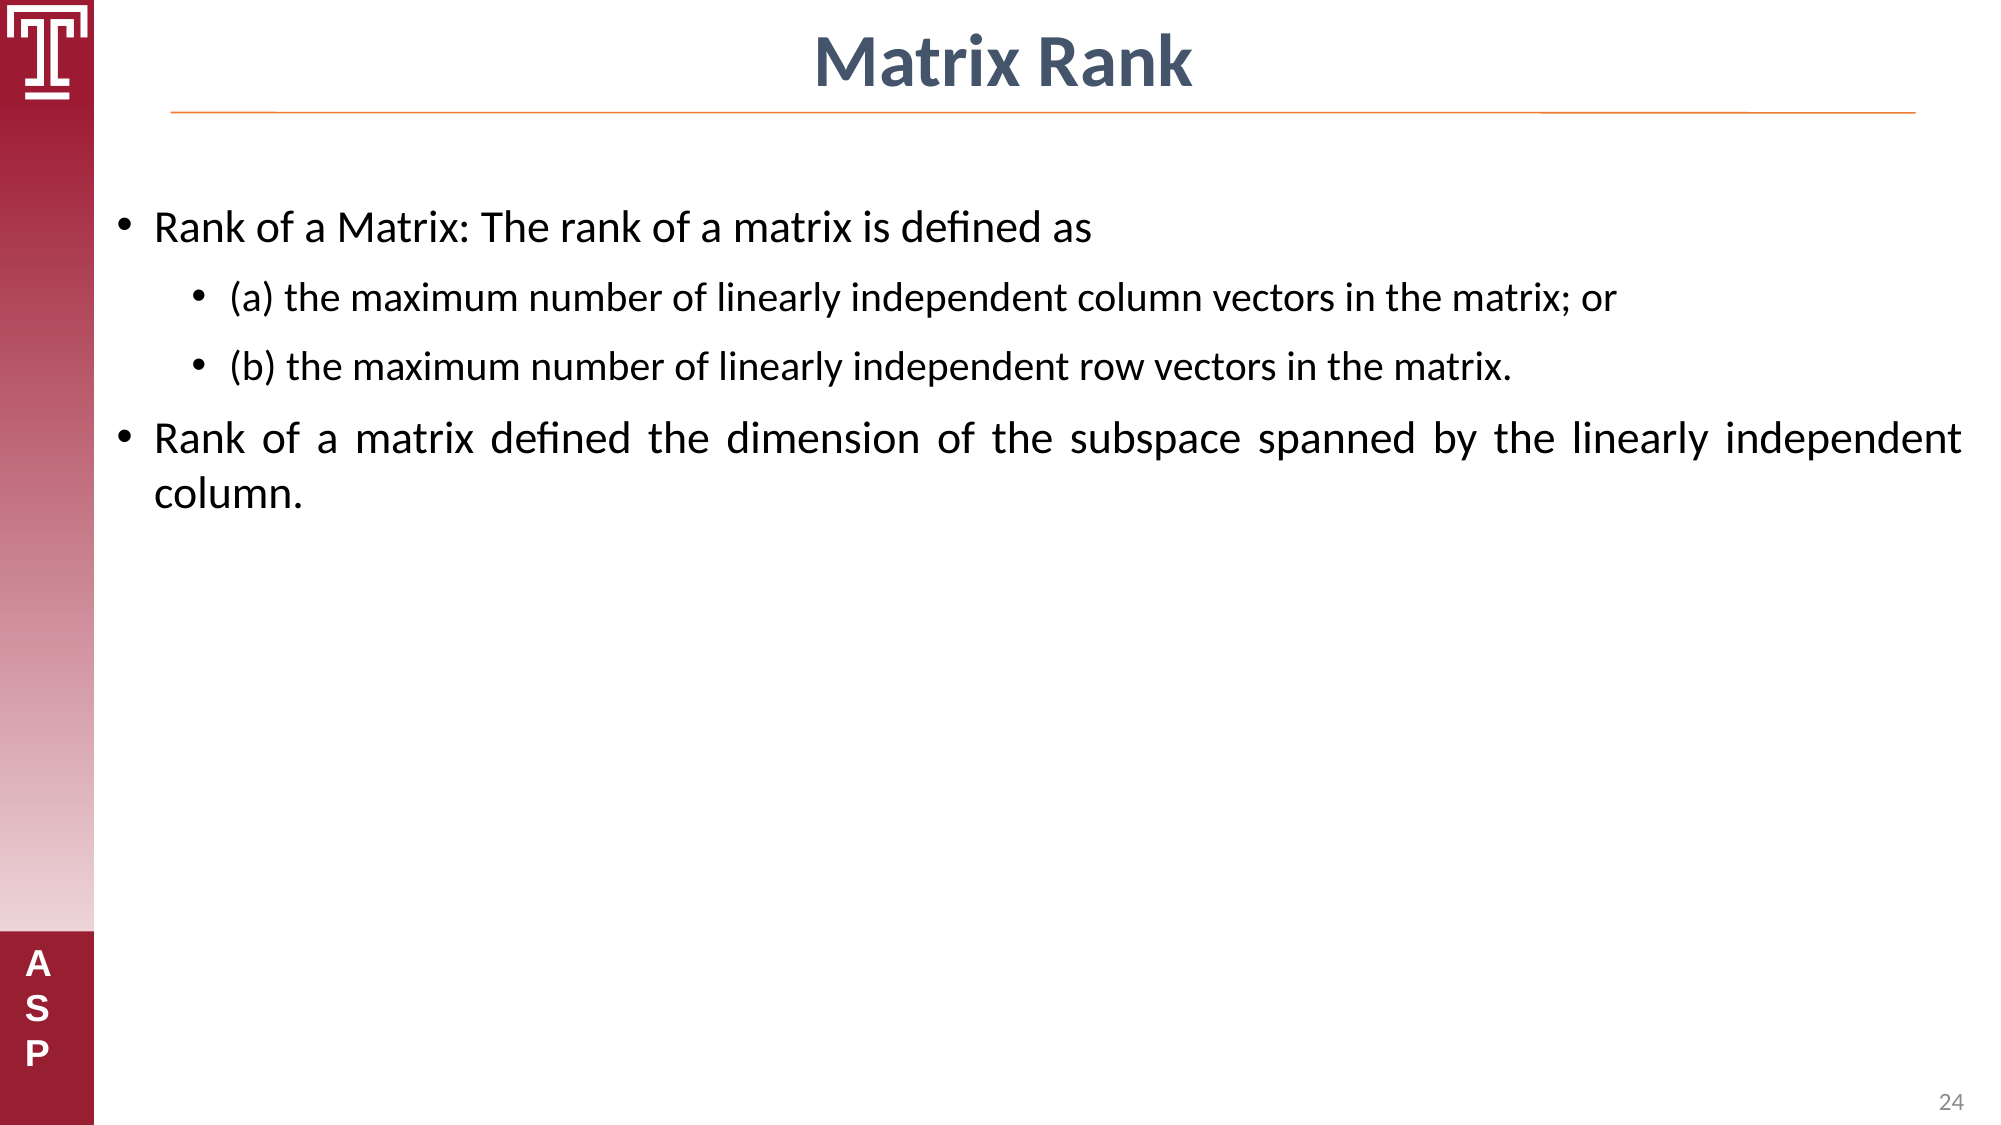

Matrix Rank

Rank of a Matrix: The rank of a matrix is defined as
(a) the maximum number of linearly independent column vectors in the matrix; or
(b) the maximum number of linearly independent row vectors in the matrix.
Rank of a matrix defined the dimension of the subspace spanned by the linearly independent column.
24